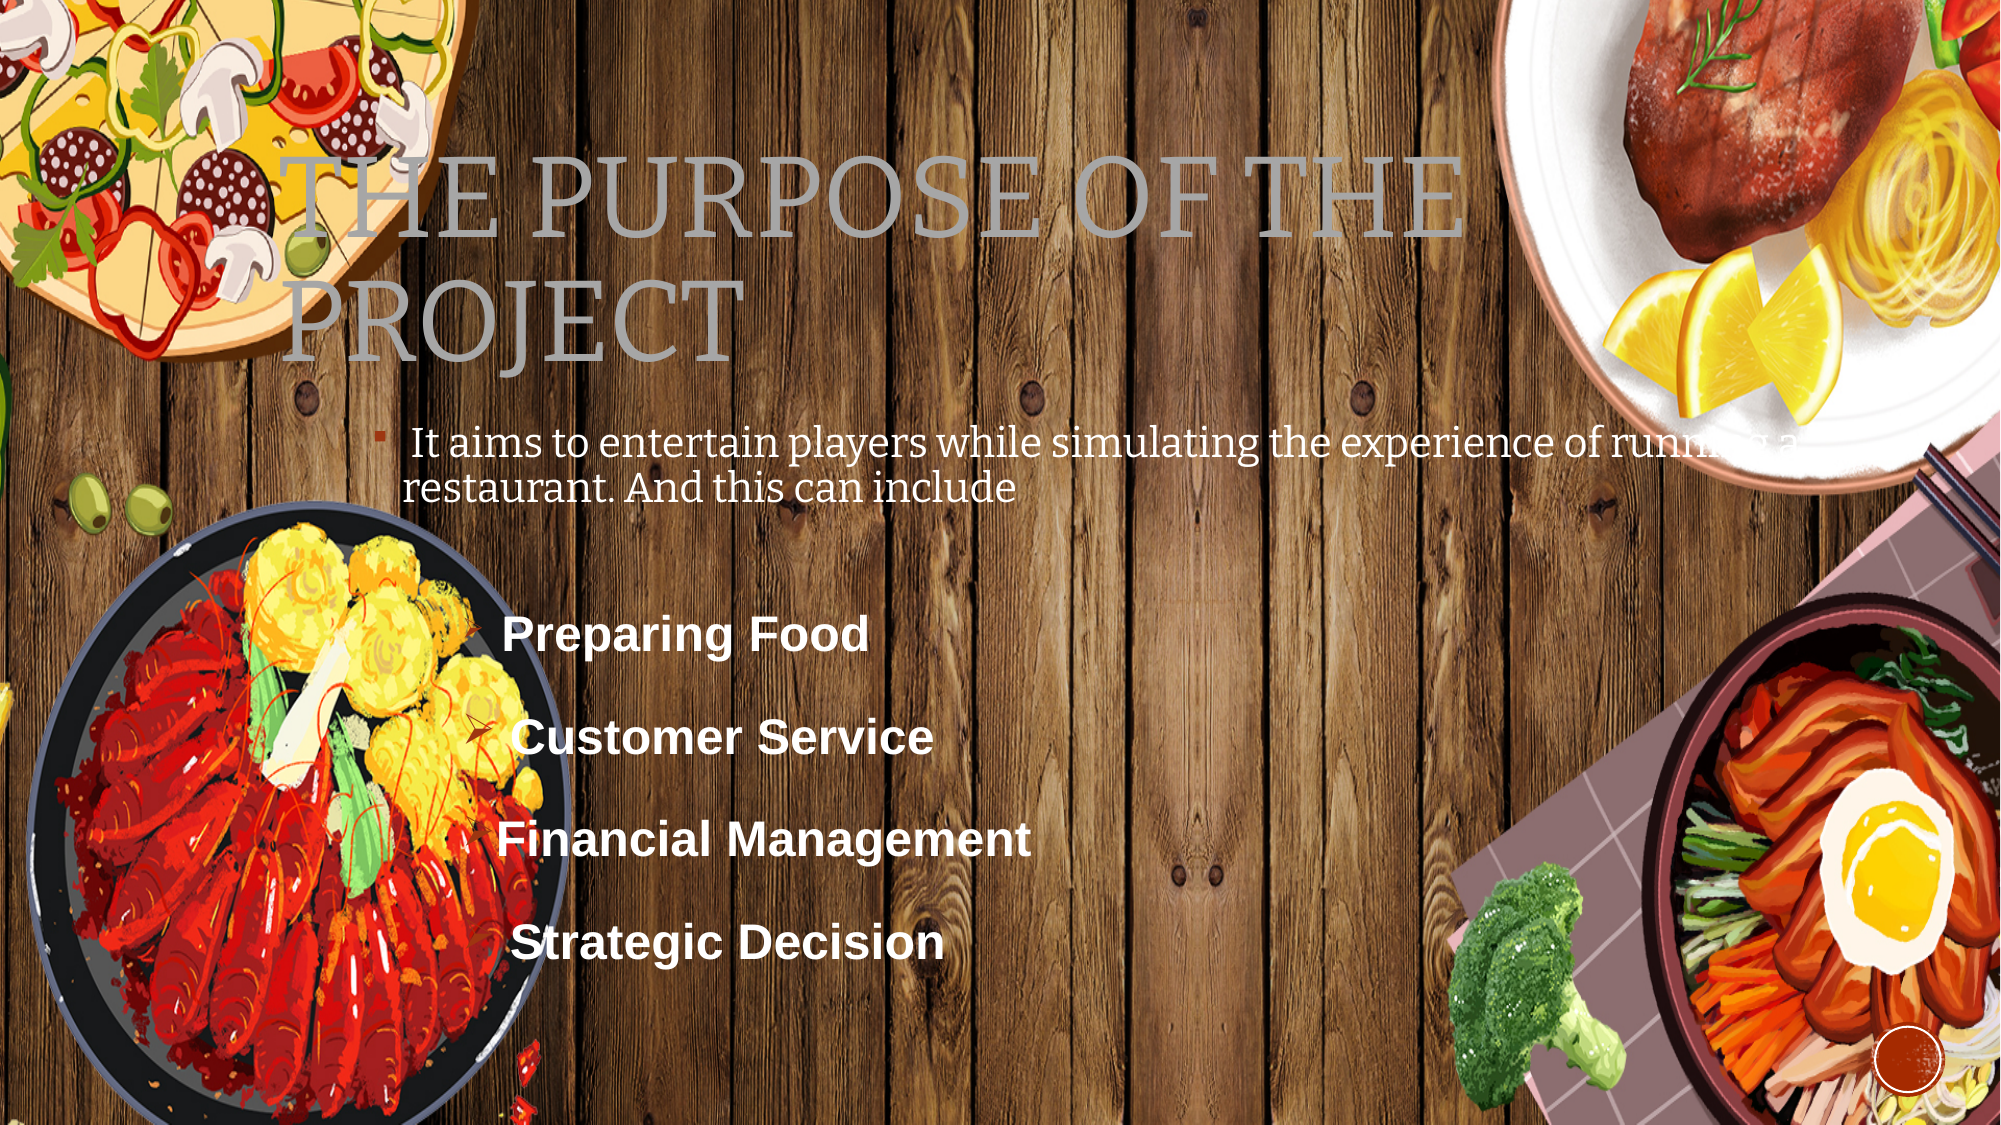

# The purpose of the project
 It aims to entertain players while simulating the experience of running a restaurant. And this can include

 Preparing Food
 Customer Service
Financial Management
 Strategic Decision